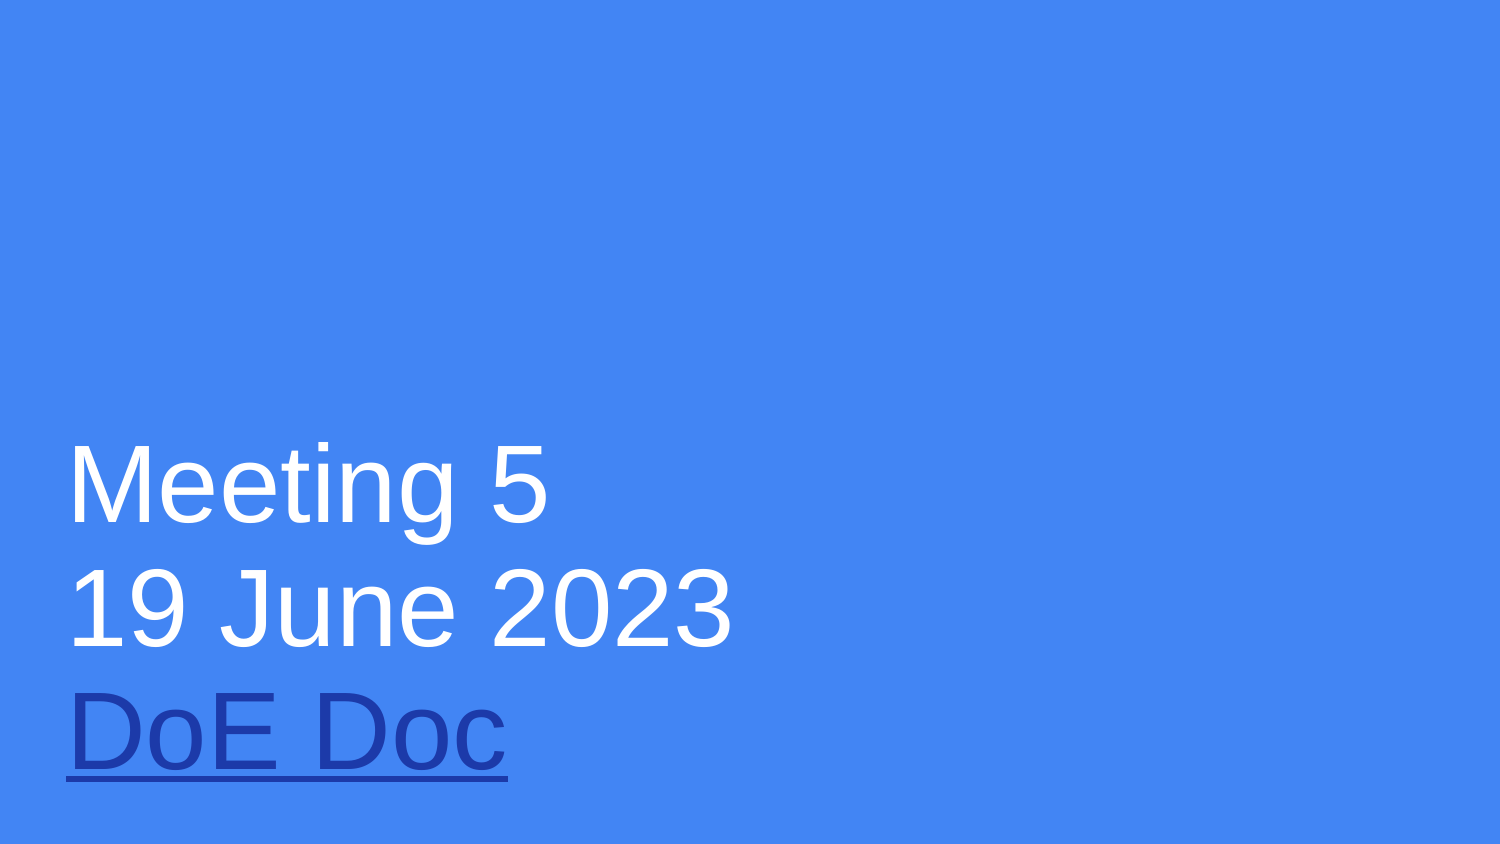

# Meeting 5
19 June 2023
DoE Doc